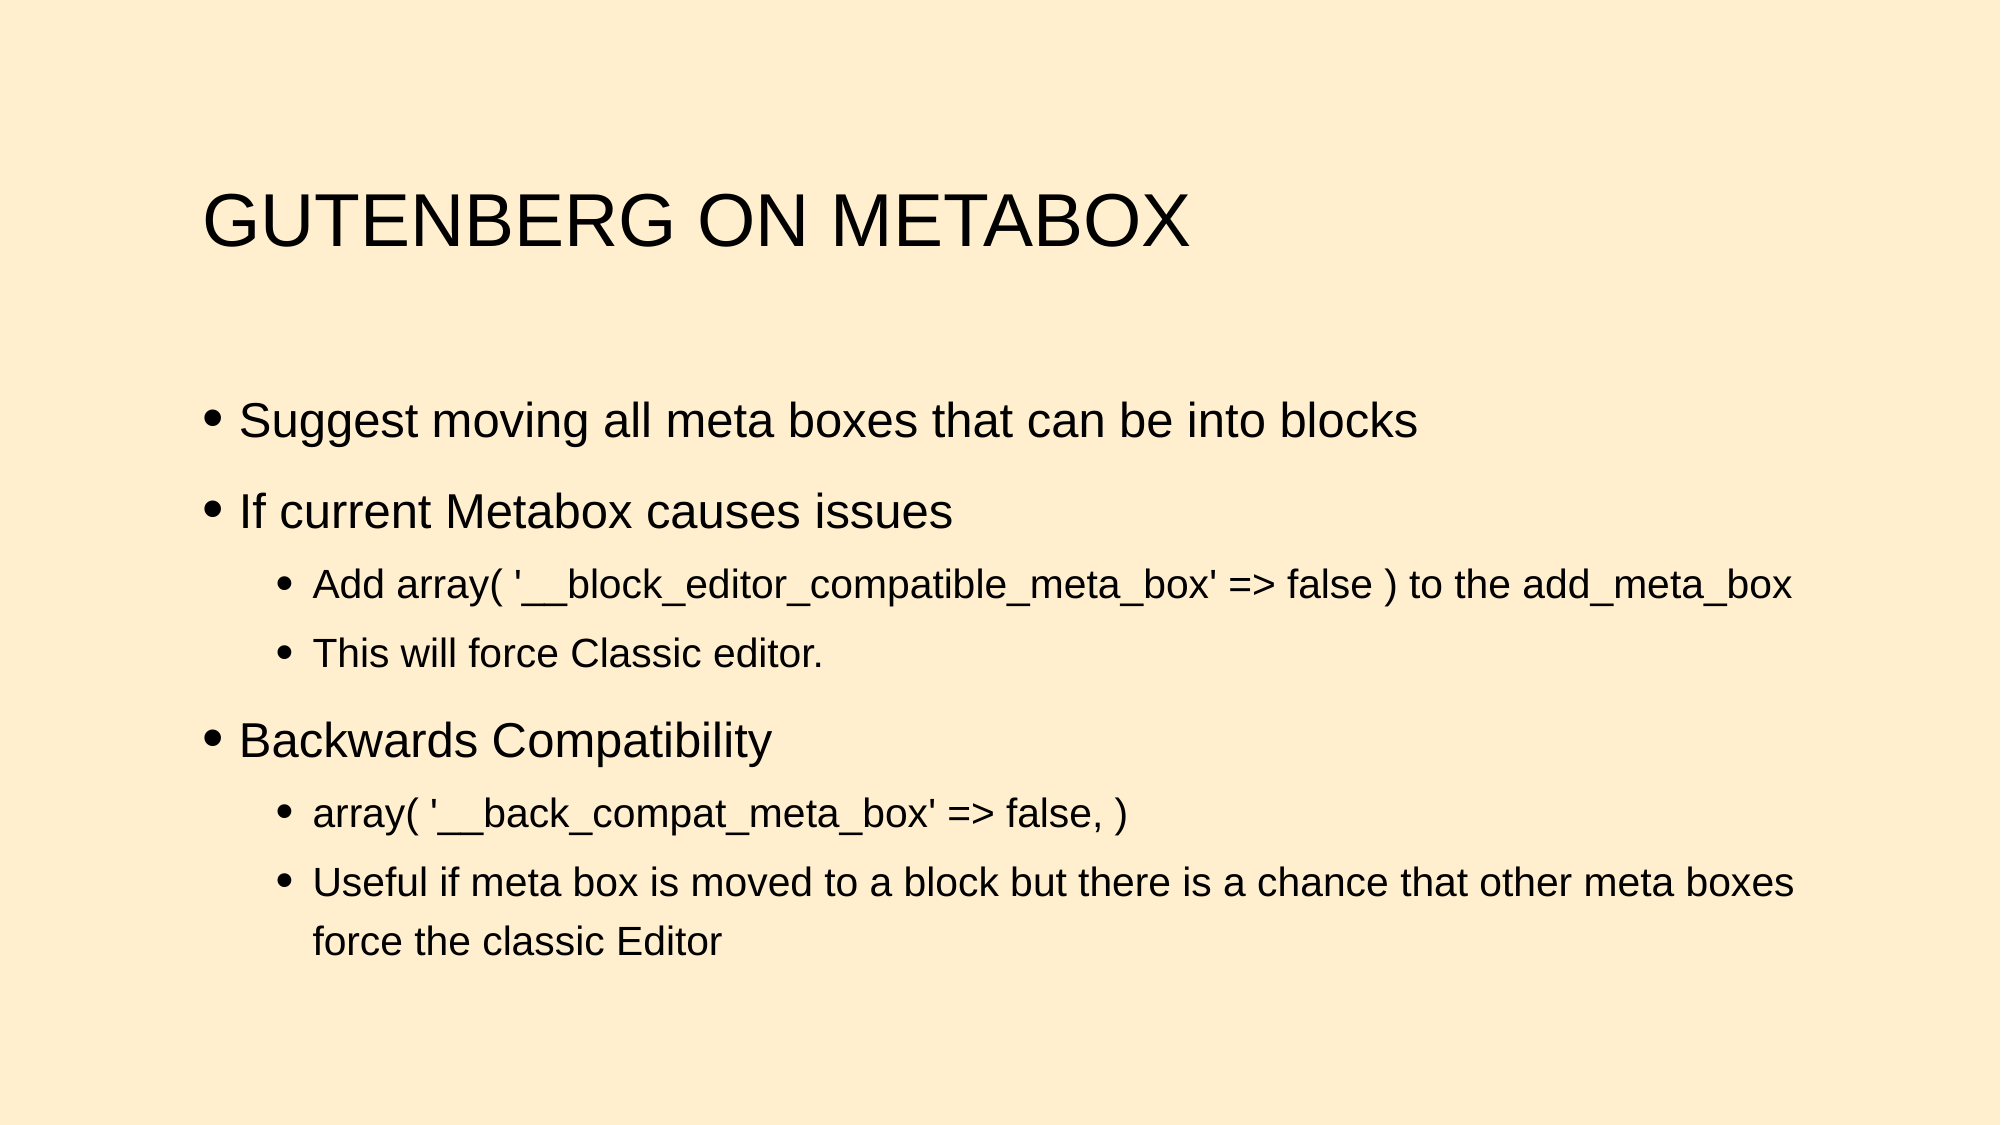

# Gutenberg on Metabox
Suggest moving all meta boxes that can be into blocks
If current Metabox causes issues
Add array( '__block_editor_compatible_meta_box' => false ) to the add_meta_box
This will force Classic editor.
Backwards Compatibility
array( '__back_compat_meta_box' => false, )
Useful if meta box is moved to a block but there is a chance that other meta boxes force the classic Editor